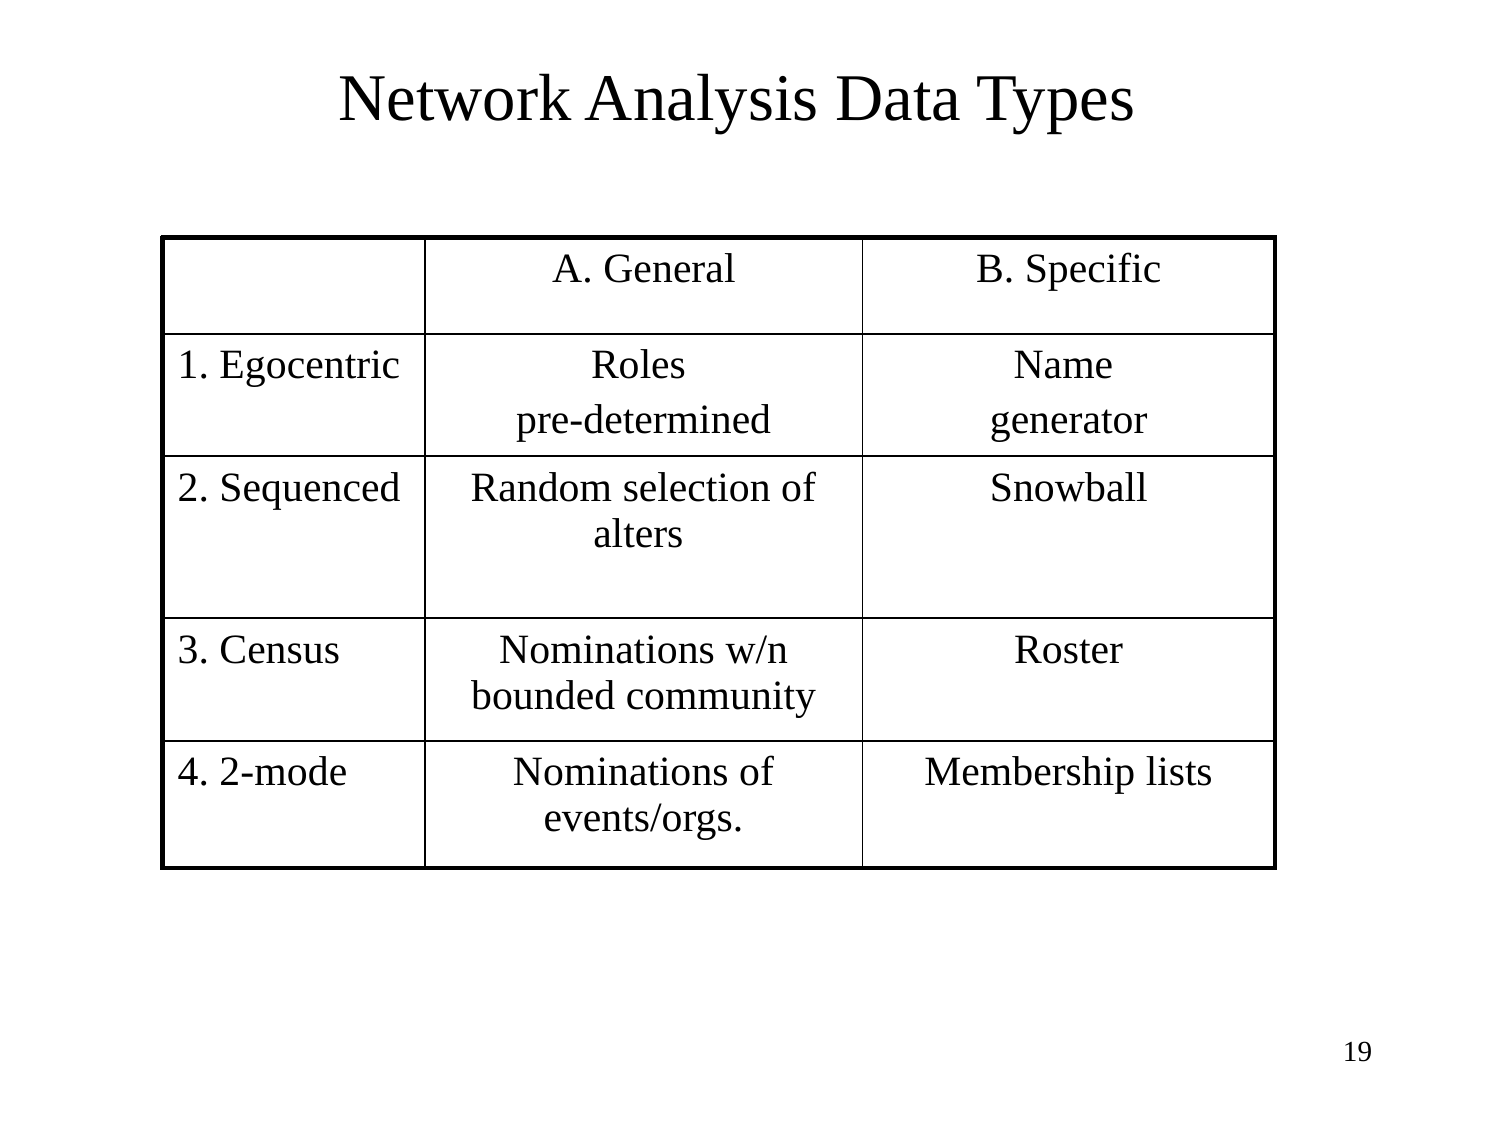

# Network Analysis Data Types
|  | A. General | B. Specific |
| --- | --- | --- |
| 1. Egocentric | Roles pre-determined | Name generator |
| 2. Sequenced | Random selection of alters | Snowball |
| 3. Census | Nominations w/n bounded community | Roster |
| 4. 2-mode | Nominations of events/orgs. | Membership lists |
19